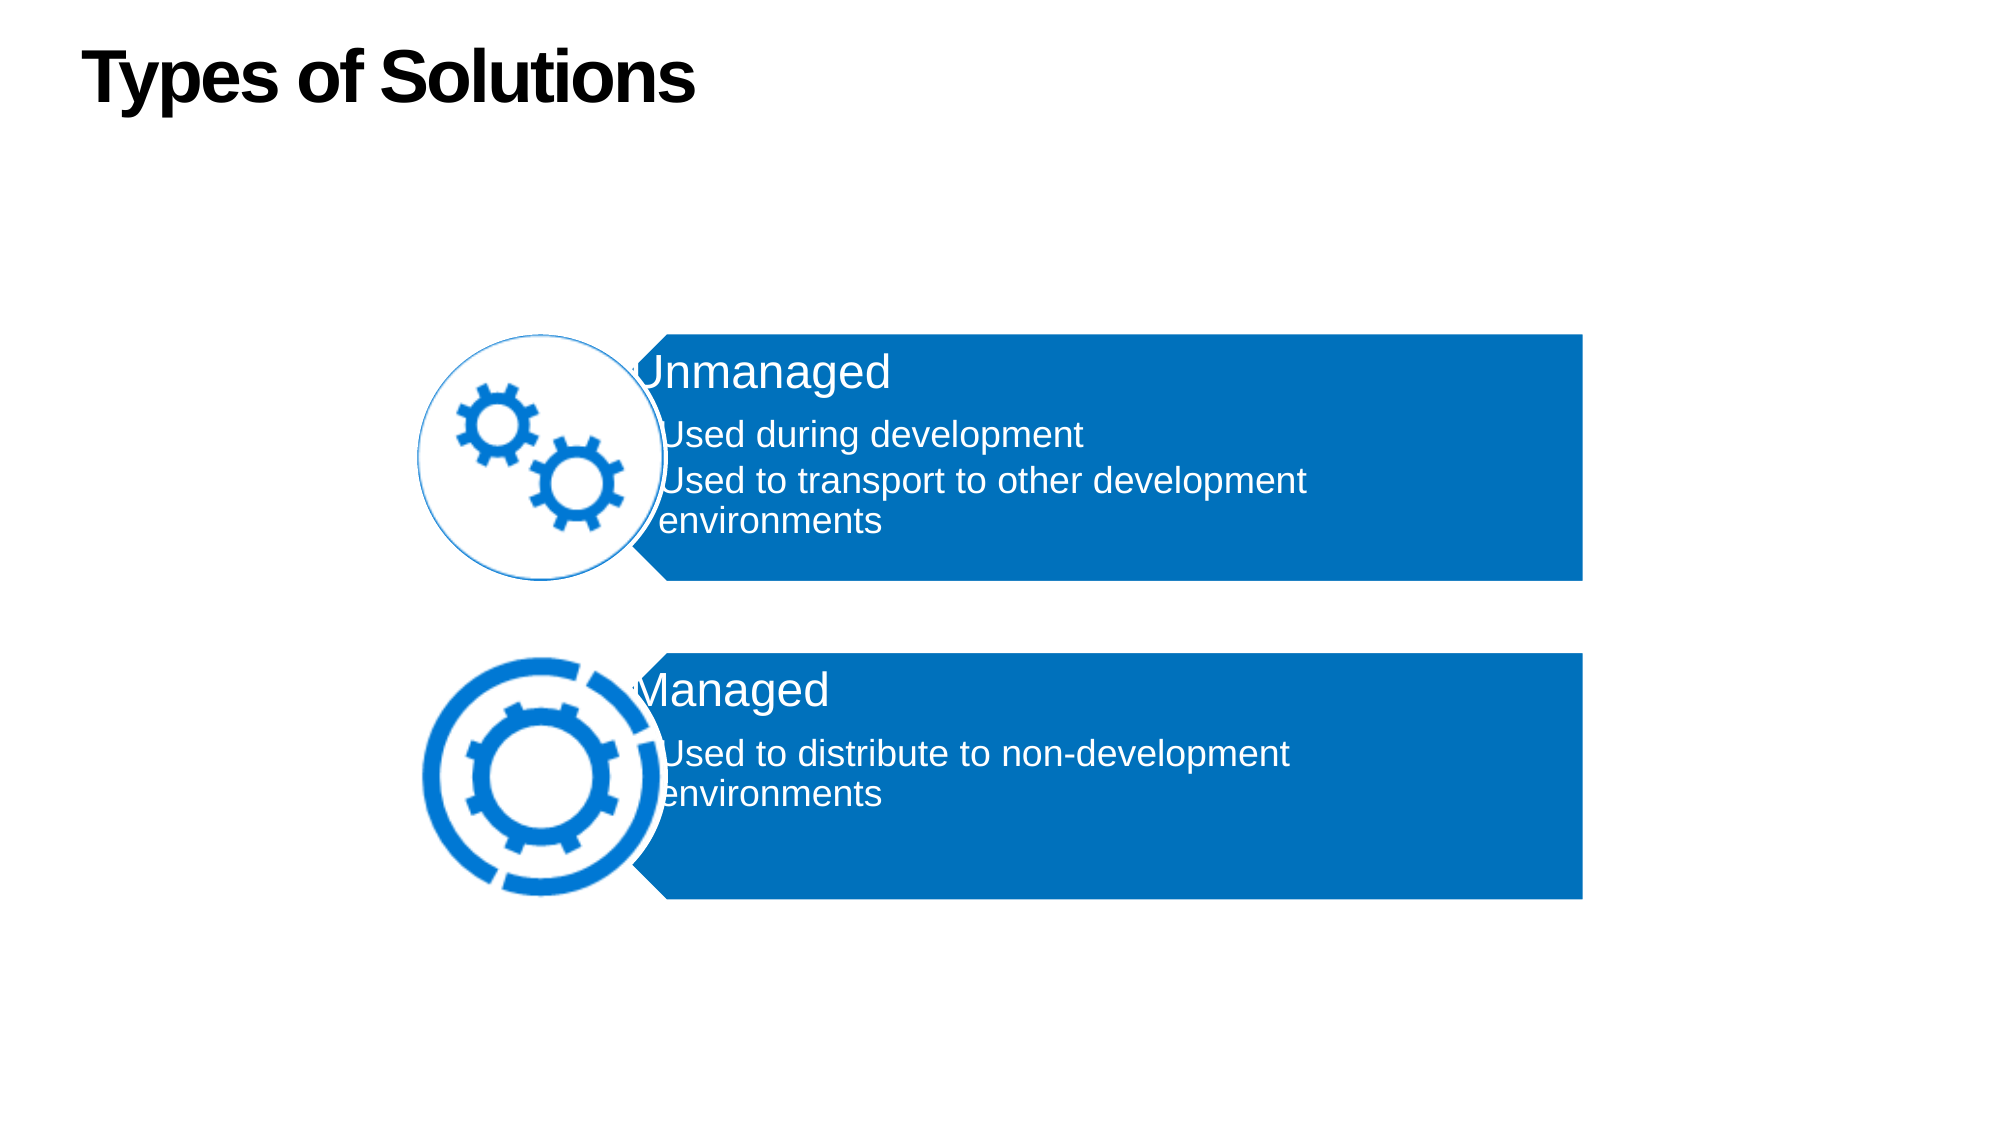

# Types of Solutions
Unmanaged
Used during development
Used to transport to other development environments
Managed
Used to distribute to non-development environments